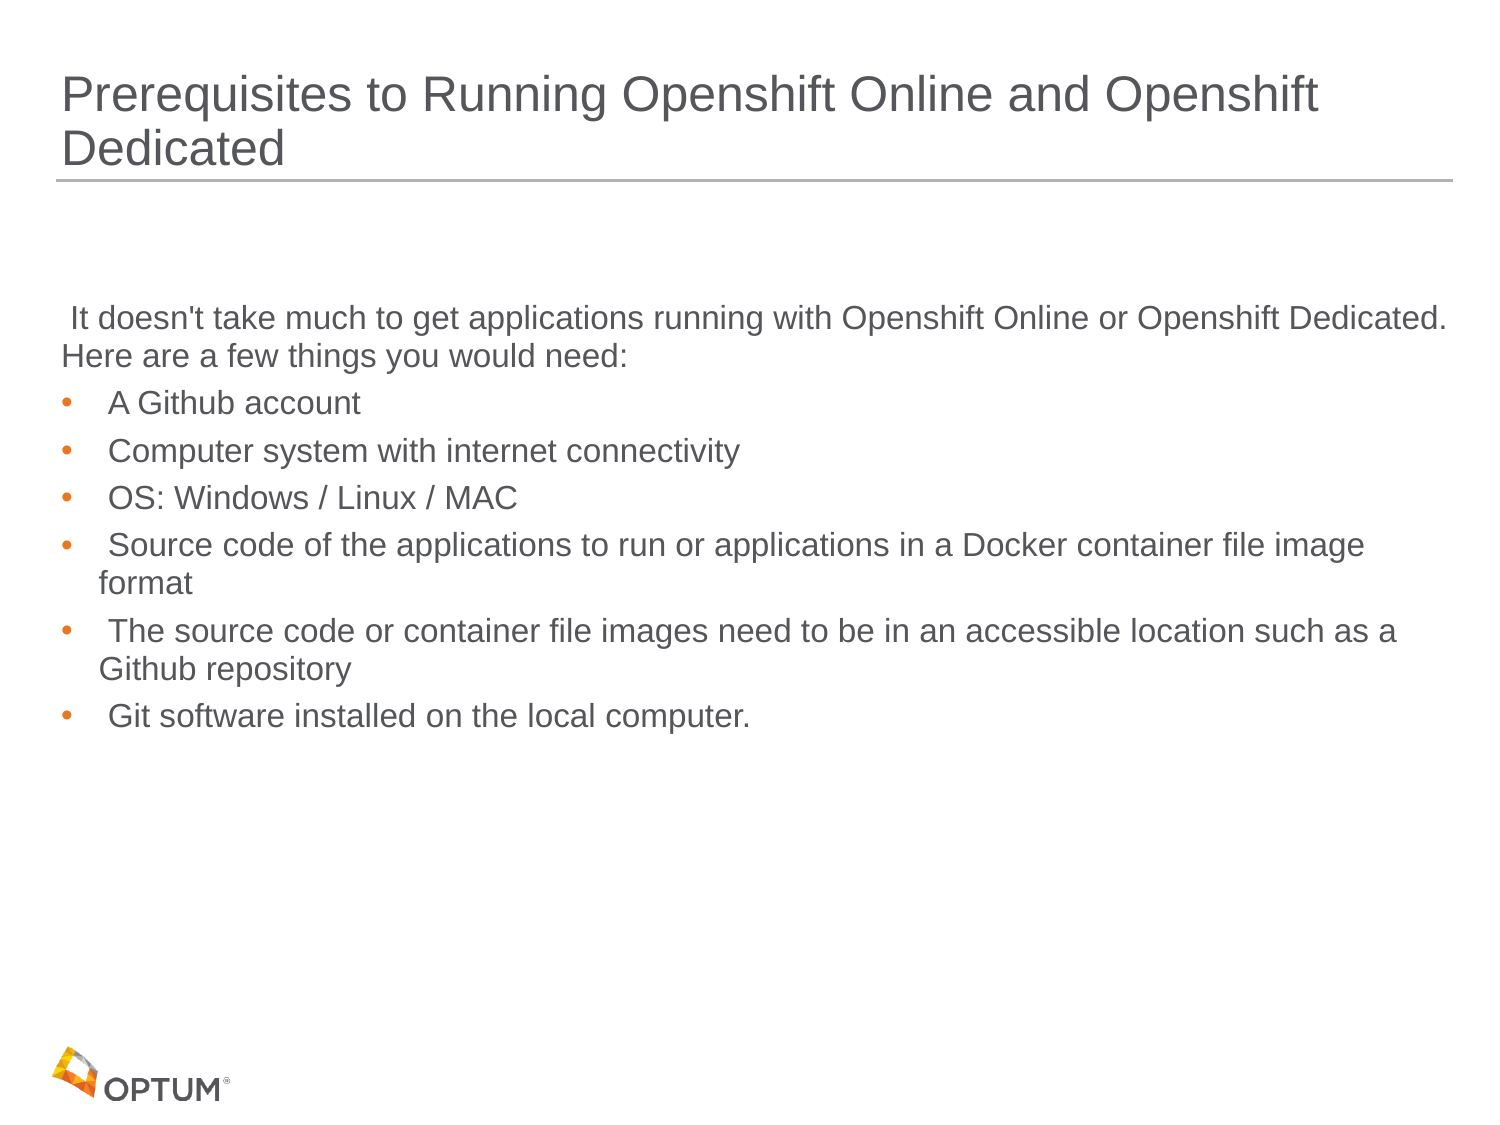

# Prerequisites to Running Openshift Online and Openshift Dedicated
 It doesn't take much to get applications running with Openshift Online or Openshift Dedicated. Here are a few things you would need:
 A Github account
 Computer system with internet connectivity
 OS: Windows / Linux / MAC
 Source code of the applications to run or applications in a Docker container file image format
 The source code or container file images need to be in an accessible location such as a Github repository
 Git software installed on the local computer.